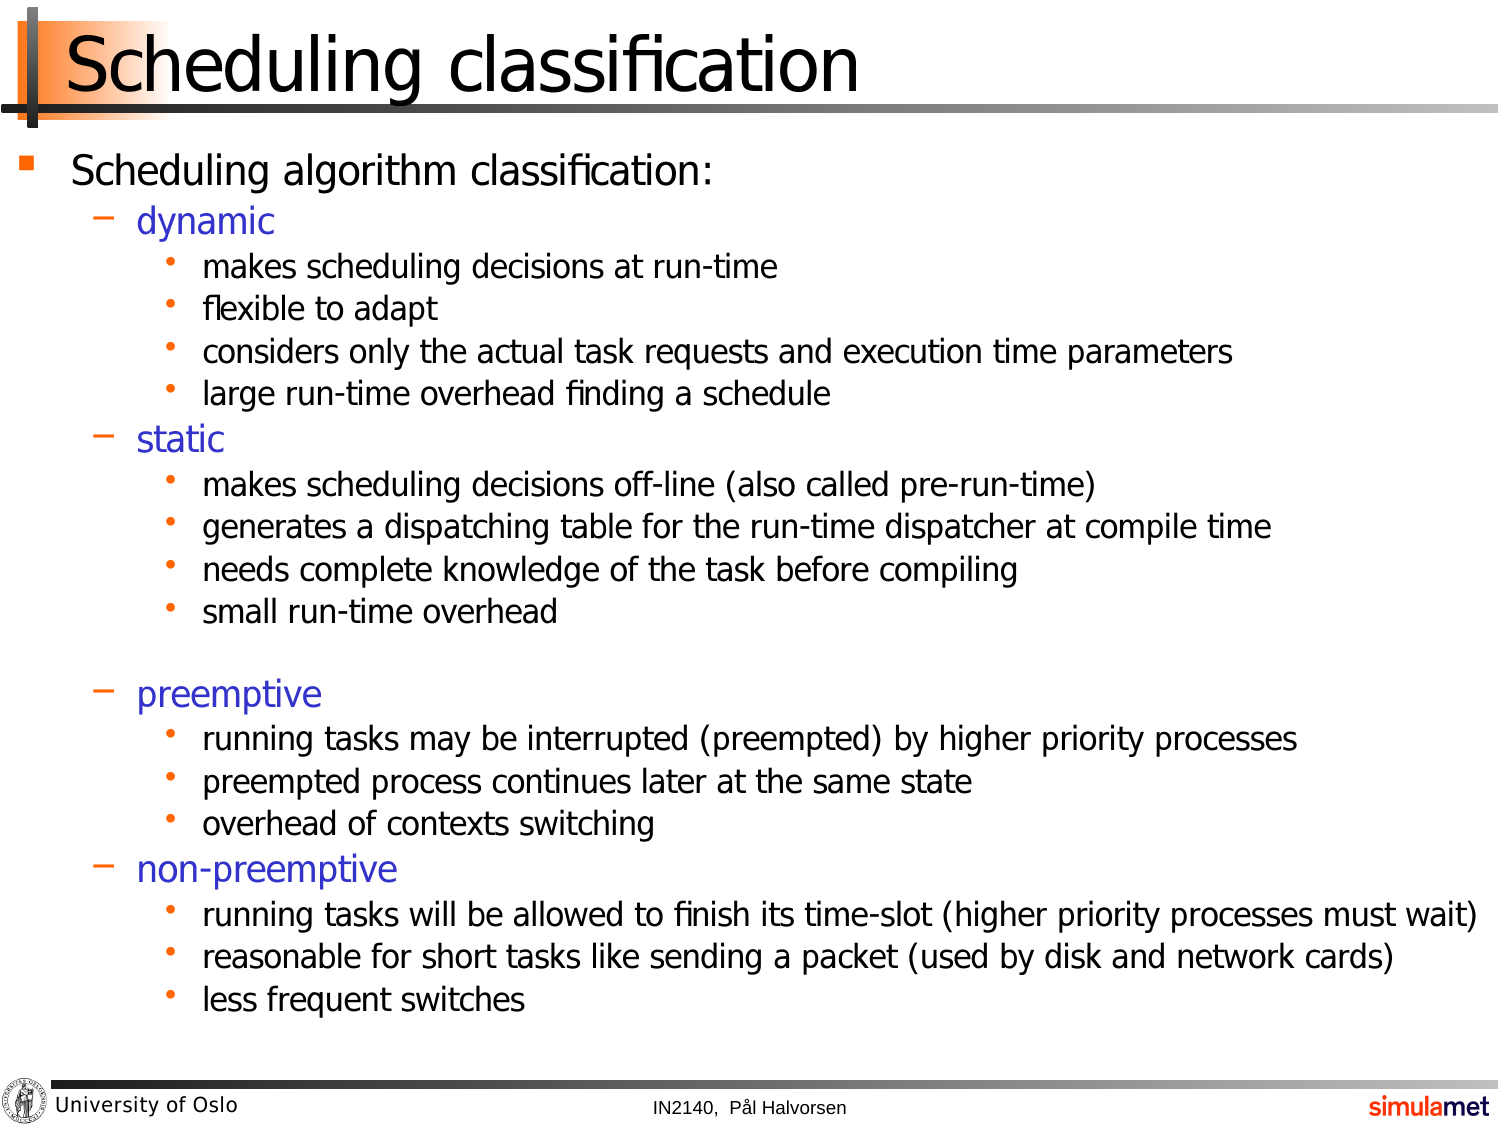

# Scheduling classification
Scheduling algorithm classification:
dynamic
makes scheduling decisions at run-time
flexible to adapt
considers only the actual task requests and execution time parameters
large run-time overhead finding a schedule
static
makes scheduling decisions off-line (also called pre-run-time)
generates a dispatching table for the run-time dispatcher at compile time
needs complete knowledge of the task before compiling
small run-time overhead
preemptive
running tasks may be interrupted (preempted) by higher priority processes
preempted process continues later at the same state
overhead of contexts switching
non-preemptive
running tasks will be allowed to finish its time-slot (higher priority processes must wait)
reasonable for short tasks like sending a packet (used by disk and network cards)
less frequent switches